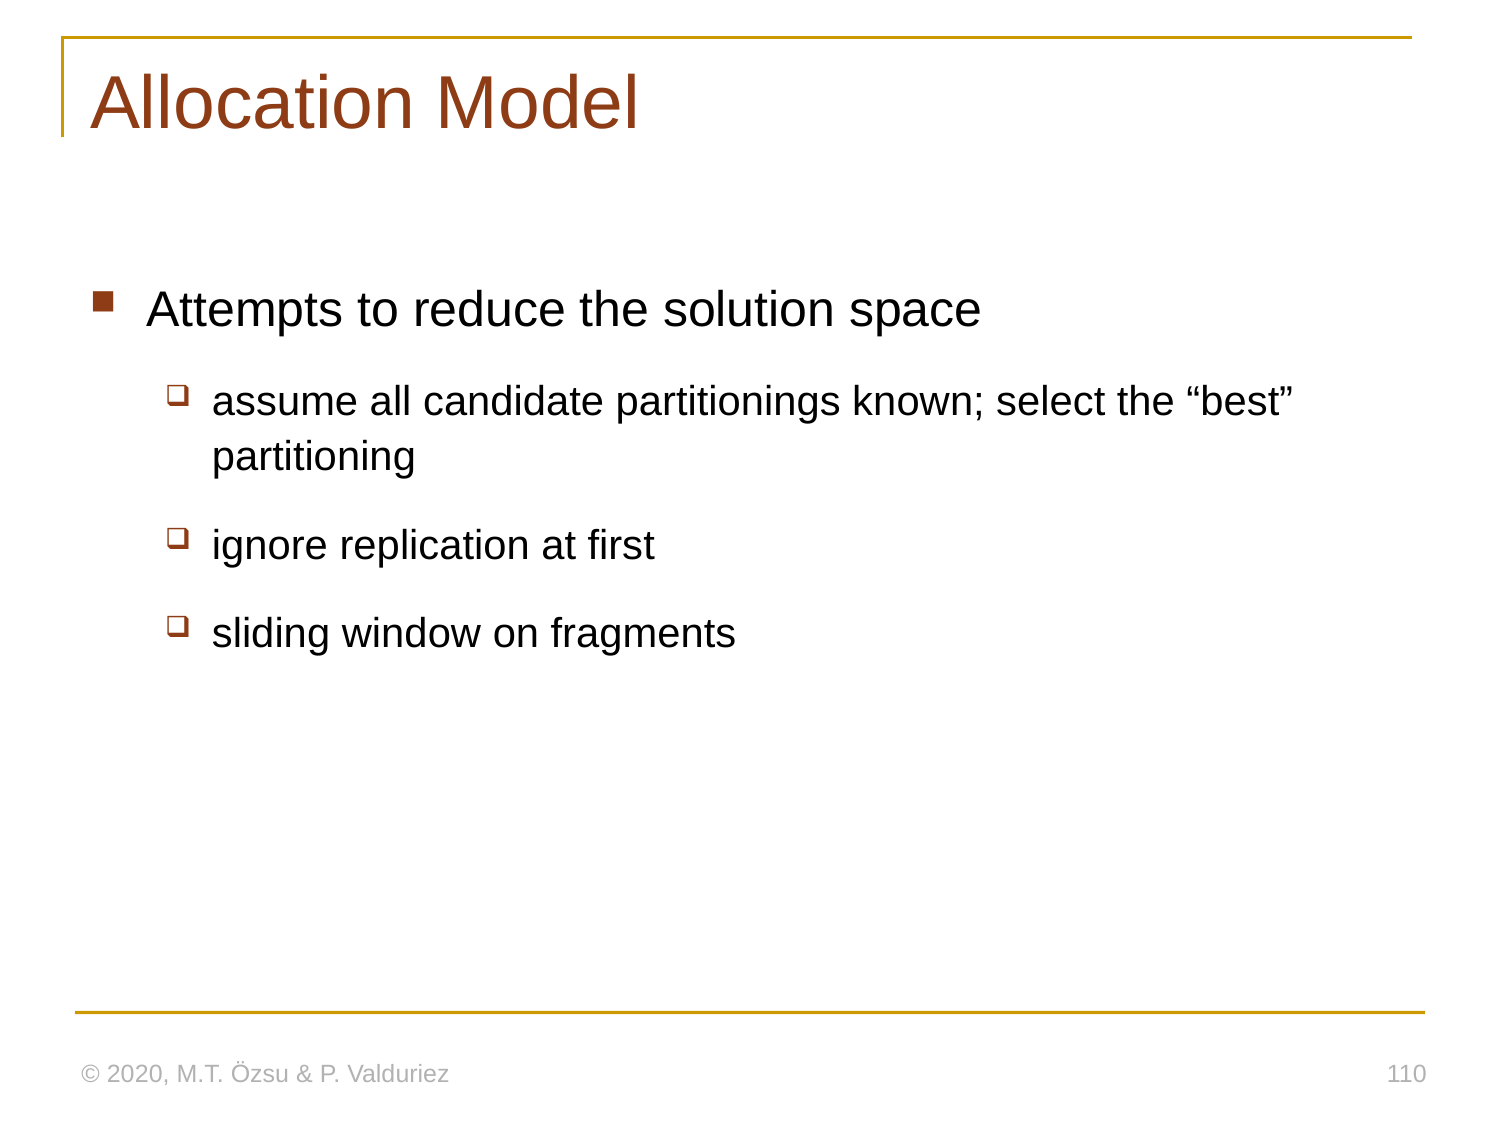

# Allocation Model
Attempts to reduce the solution space
assume all candidate partitionings known; select the “best” partitioning
ignore replication at first
sliding window on fragments
© 2020, M.T. Özsu & P. Valduriez
110